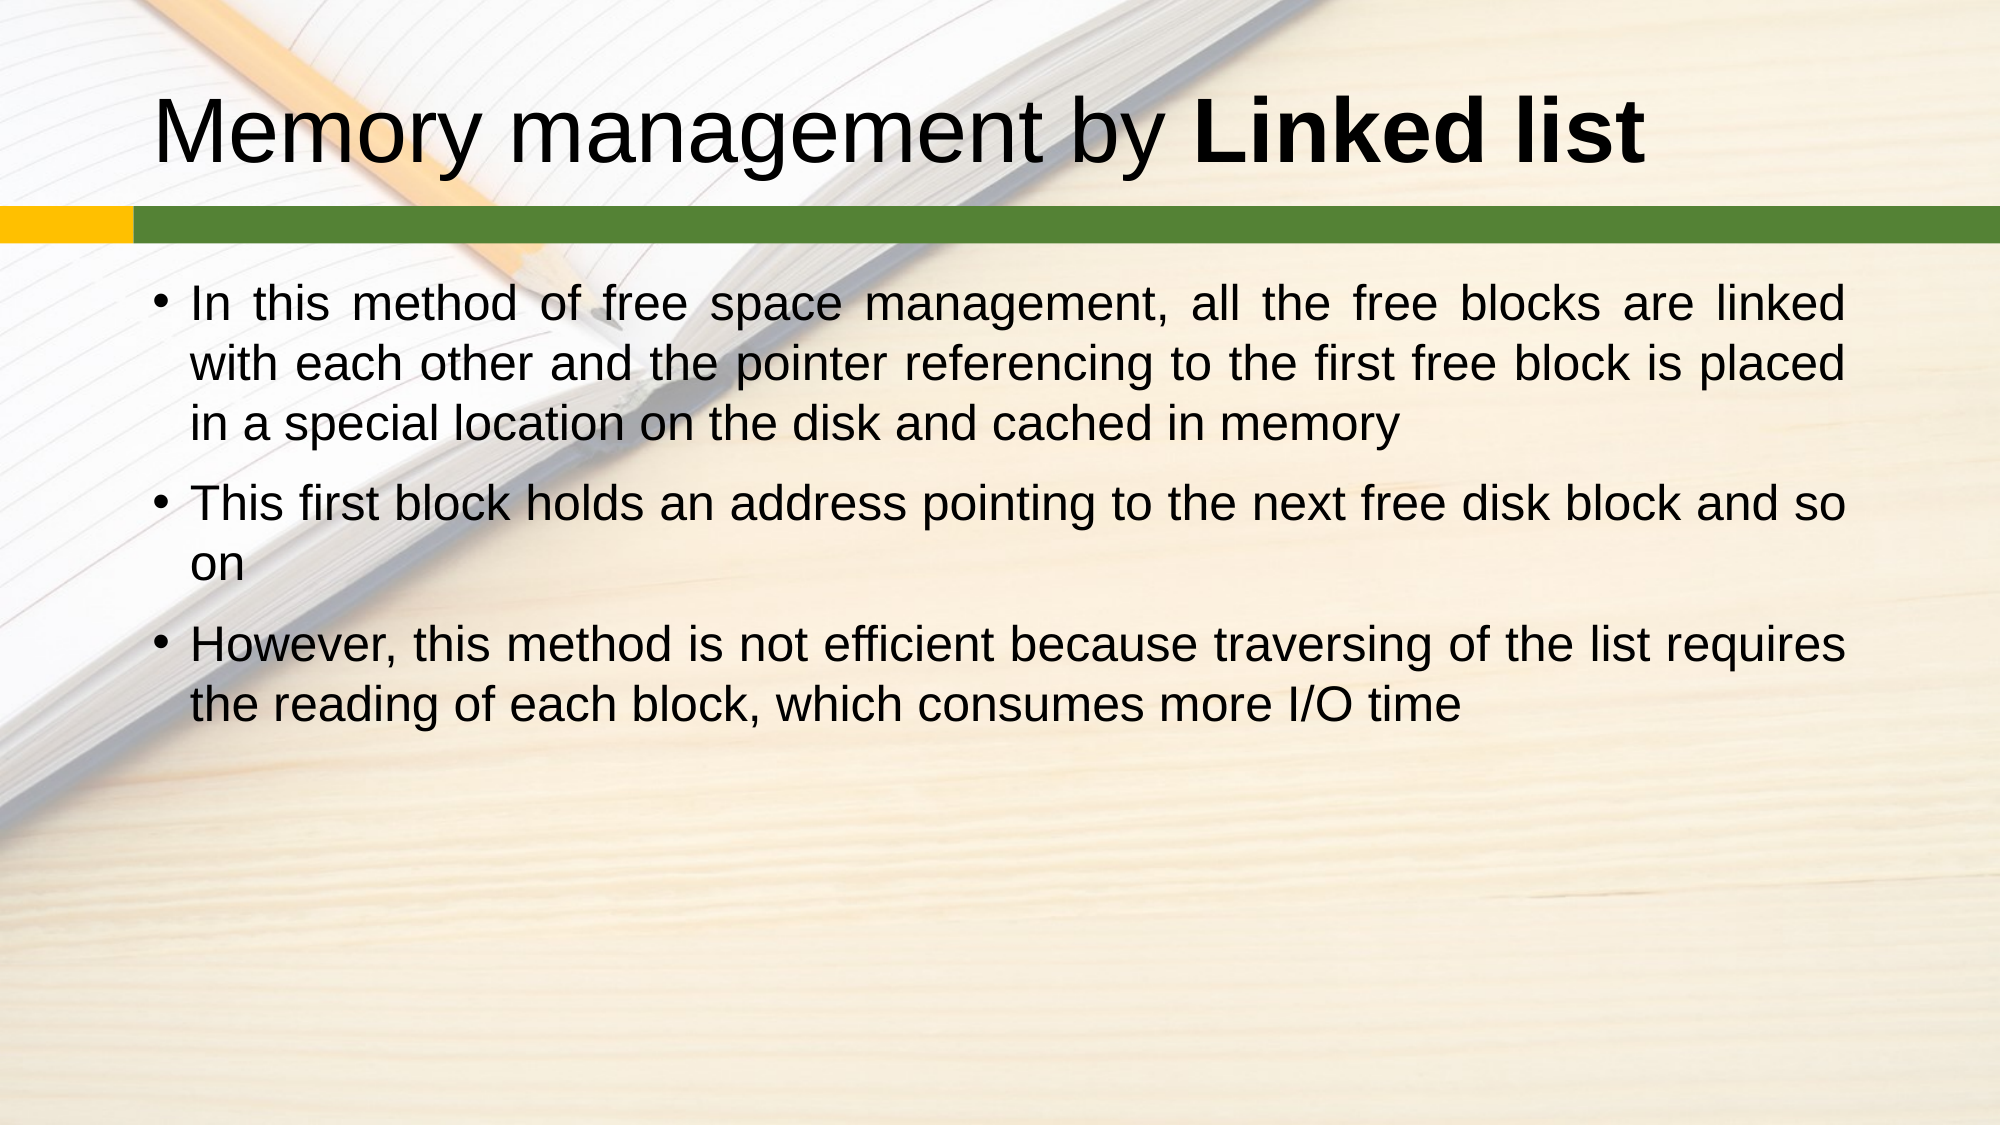

# Memory management by Linked list
In this method of free space management, all the free blocks are linked with each other and the pointer referencing to the first free block is placed in a special location on the disk and cached in memory
This first block holds an address pointing to the next free disk block and so on
However, this method is not efficient because traversing of the list requires the reading of each block, which consumes more I/O time